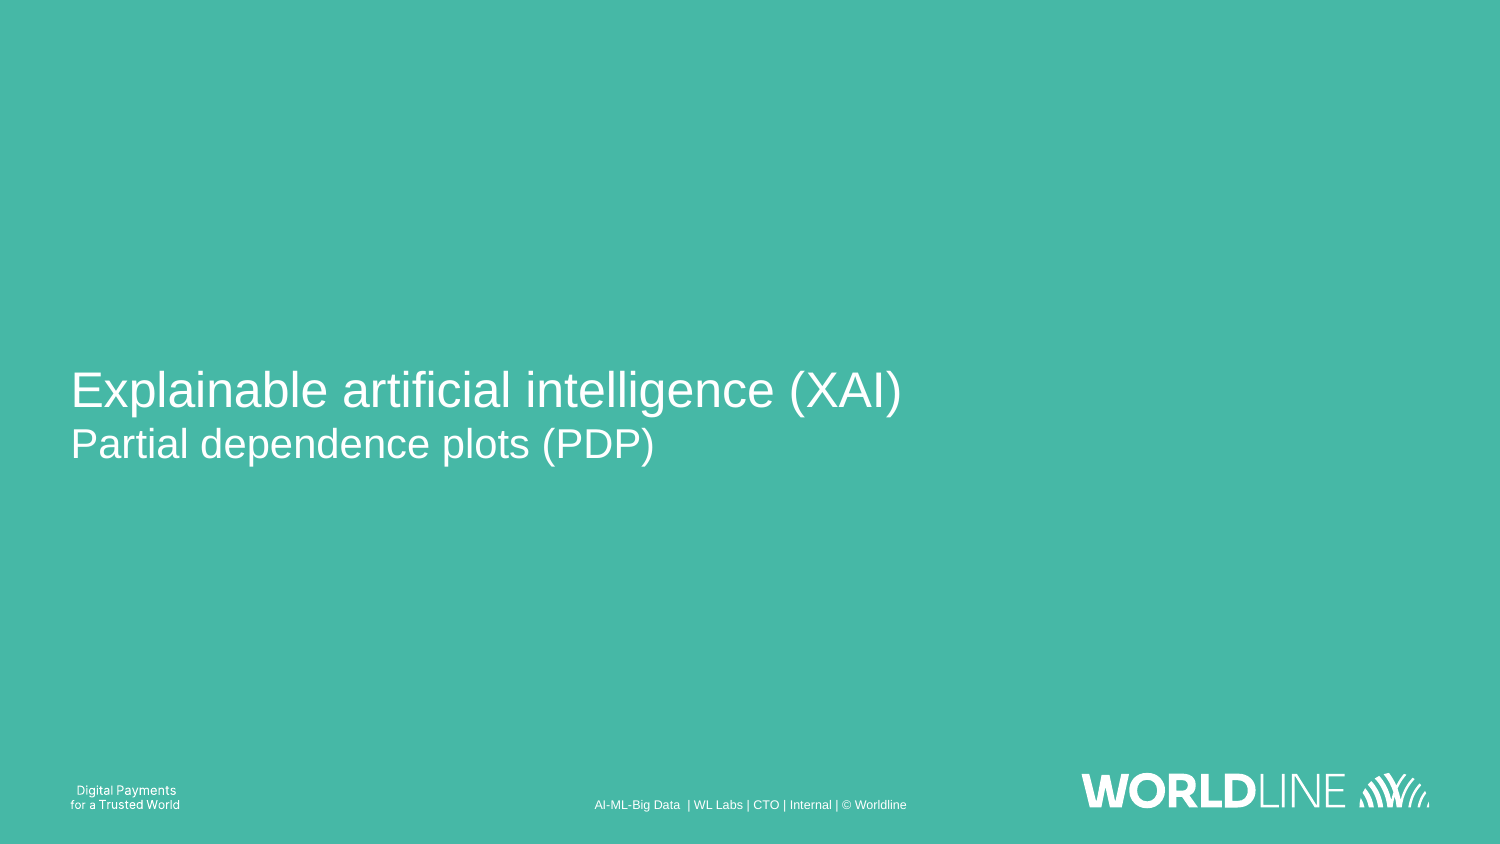

# Explainable artificial intelligence (XAI) Partial dependence plots (PDP)
AI-ML-Big Data  | WL Labs | CTO | Internal | © Worldline